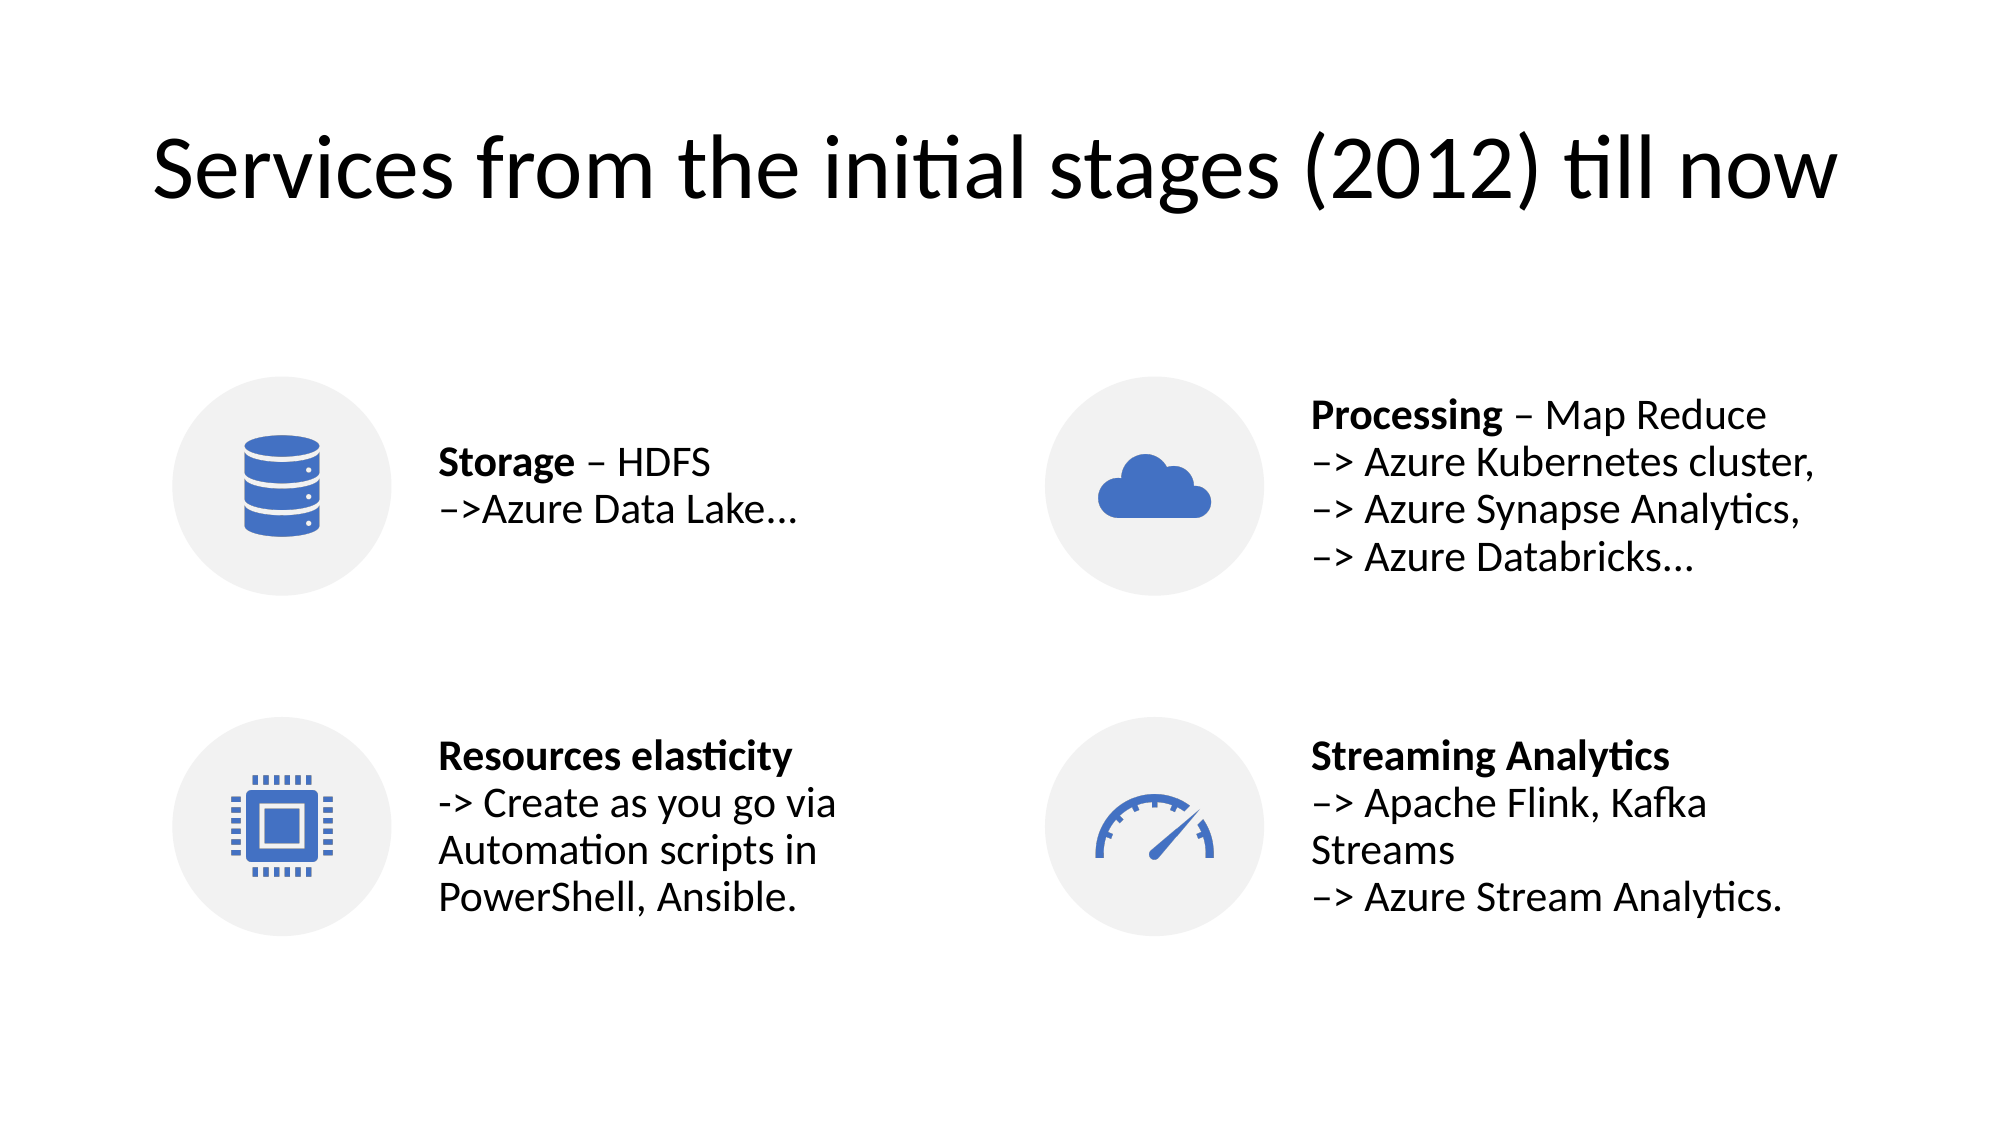

# Services from the initial stages (2012) till now
Storage – HDFS
–>Azure Data Lake...
Processing – Map Reduce
–> Azure Kubernetes cluster,
–> Azure Synapse Analytics,
–> Azure Databricks...
Resources elasticity
-> Create as you go via Automation scripts in PowerShell, Ansible.
Streaming Analytics
–> Apache Flink, Kafka Streams
–> Azure Stream Analytics.